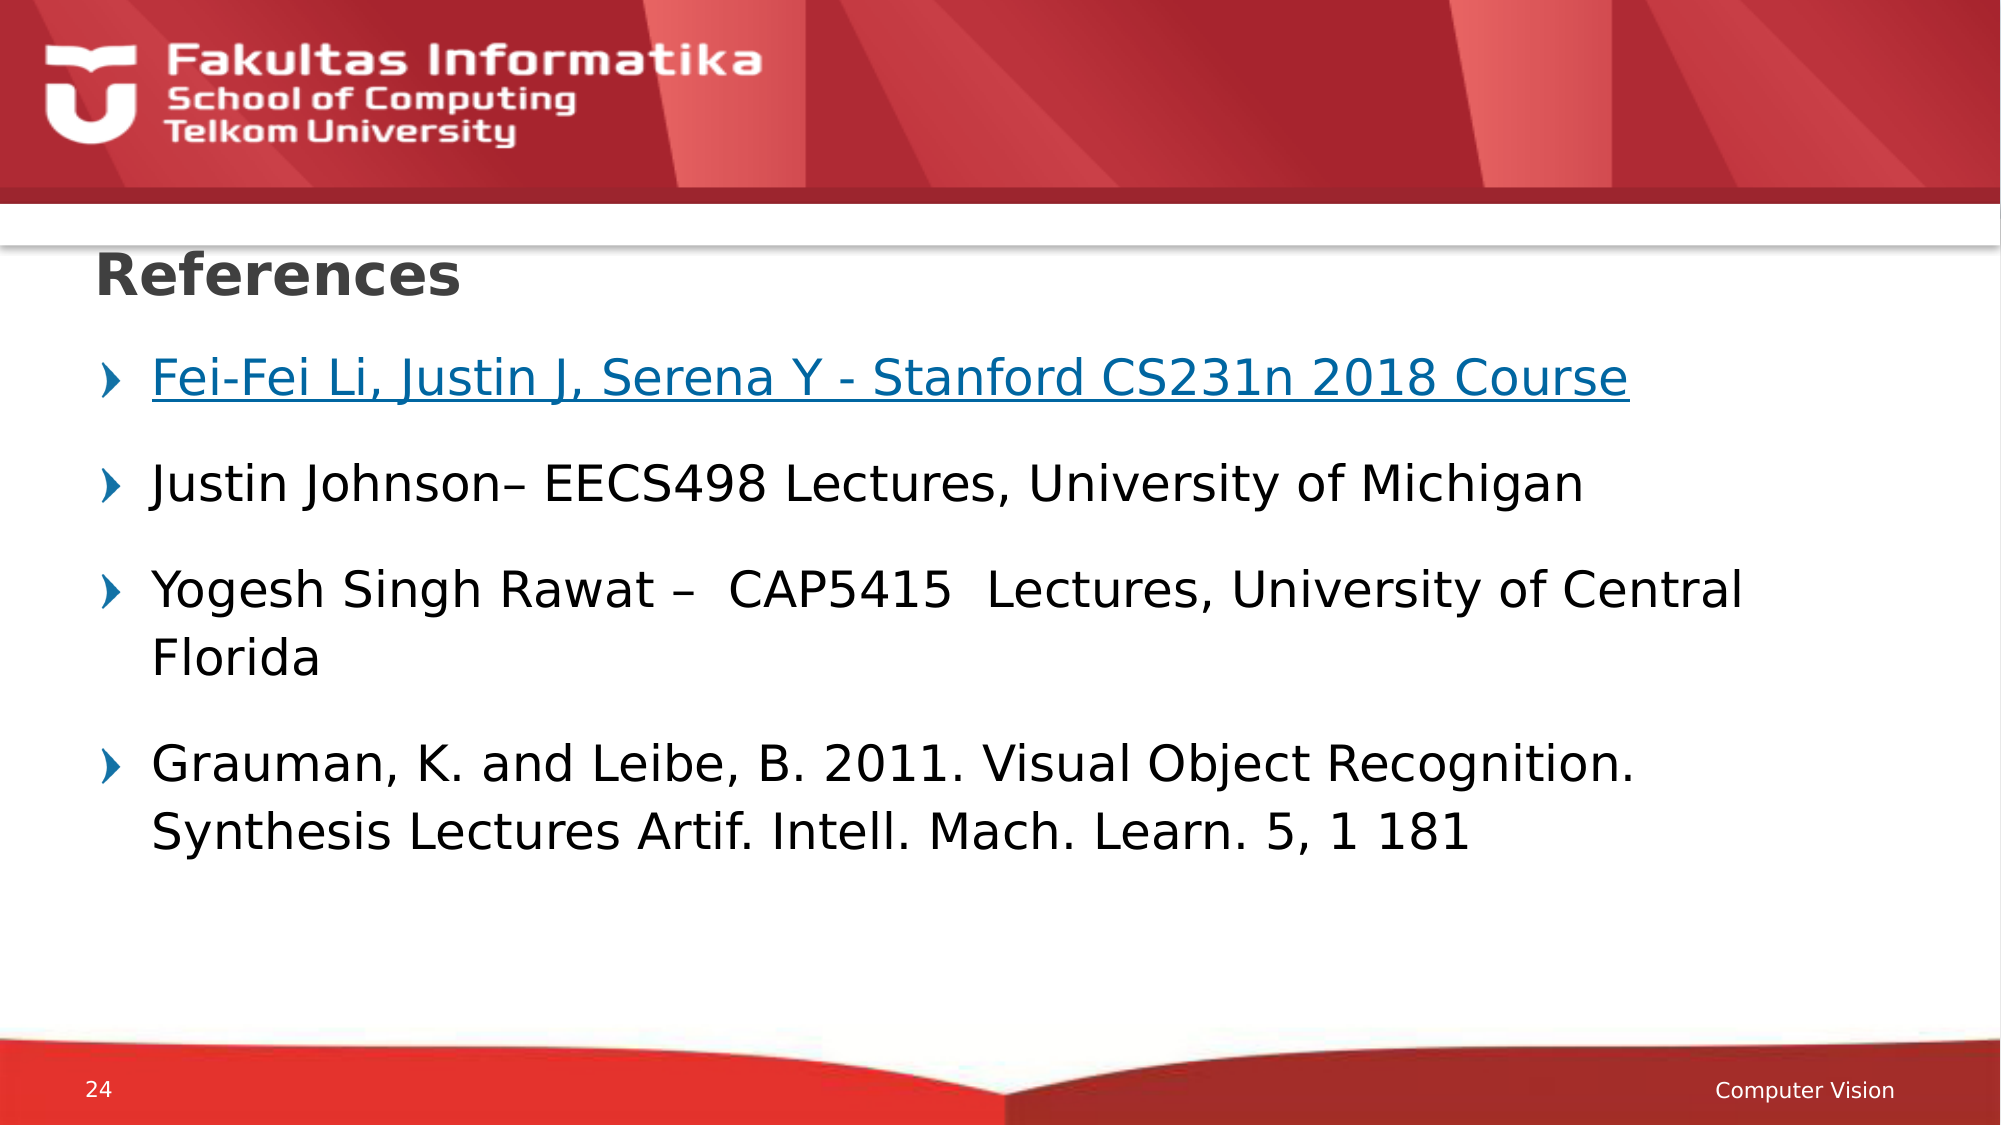

# References
Fei-Fei Li, Justin J, Serena Y - Stanford CS231n 2018 Course
Justin Johnson– EECS498 Lectures, University of Michigan
Yogesh Singh Rawat –  CAP5415  Lectures, University of Central Florida
Grauman, K. and Leibe, B. 2011. Visual Object Recognition. Synthesis Lectures Artif. Intell. Mach. Learn. 5, 1 181
Computer Vision
24